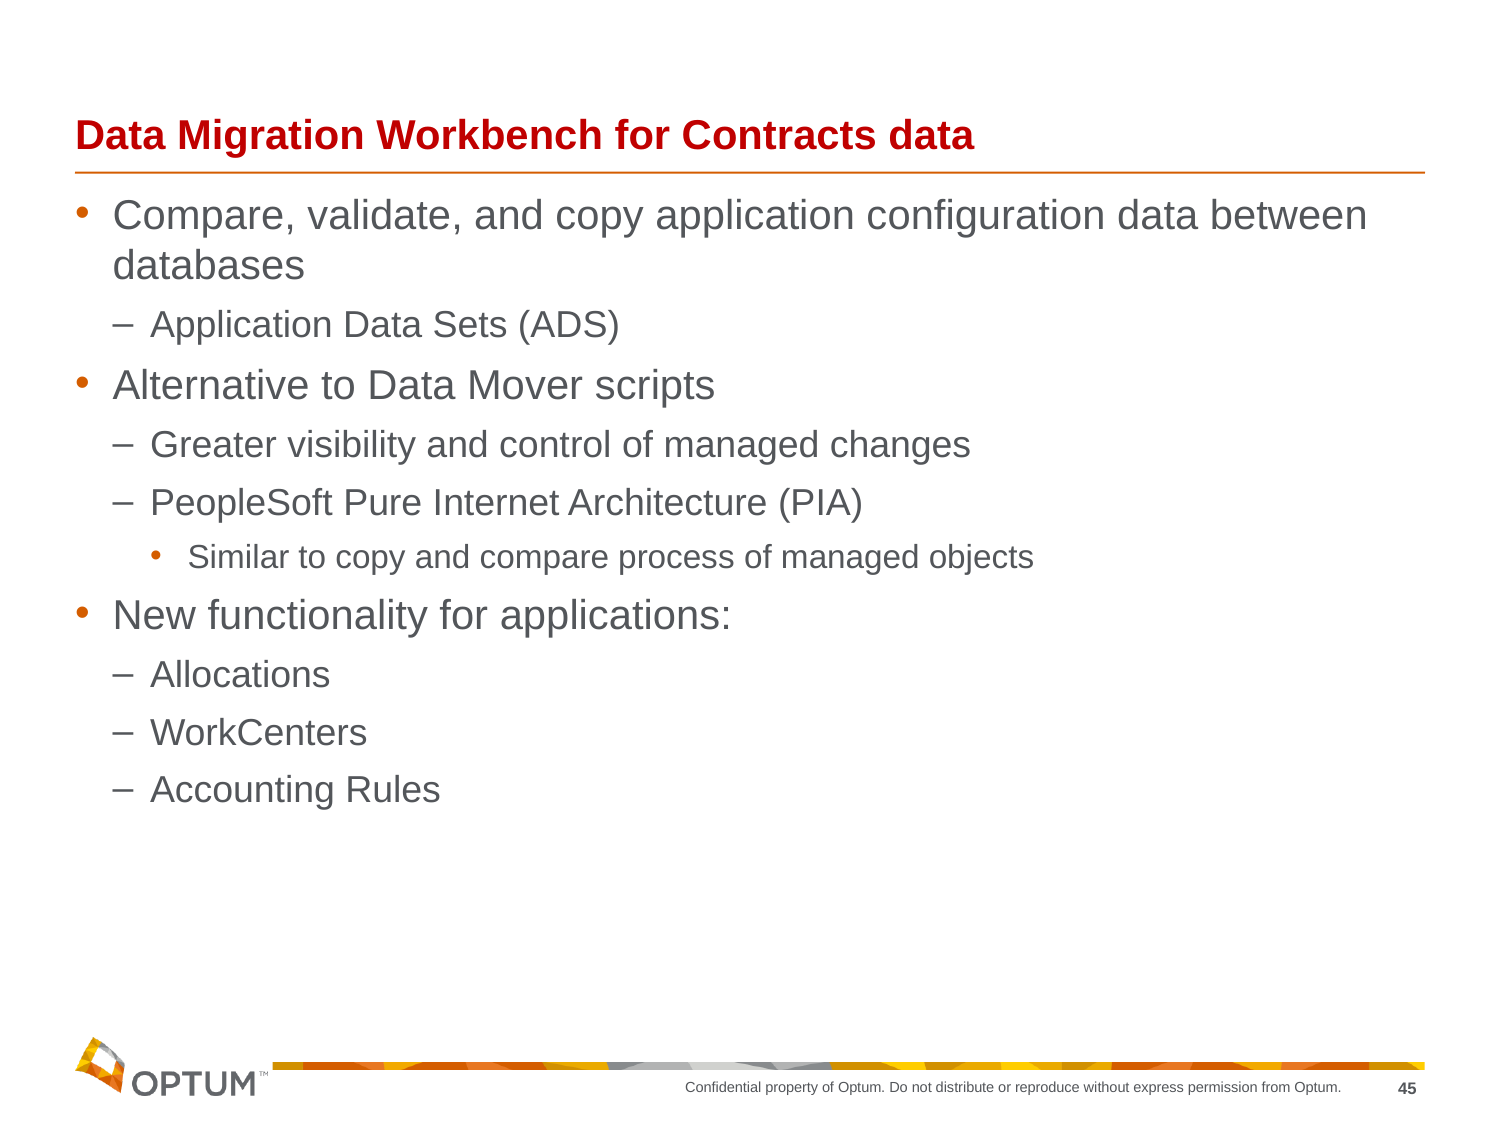

# Data Migration Workbench for Contracts data
Compare, validate, and copy application configuration data between databases
Application Data Sets (ADS)
Alternative to Data Mover scripts
Greater visibility and control of managed changes
PeopleSoft Pure Internet Architecture (PIA)
Similar to copy and compare process of managed objects
New functionality for applications:
Allocations
WorkCenters
Accounting Rules